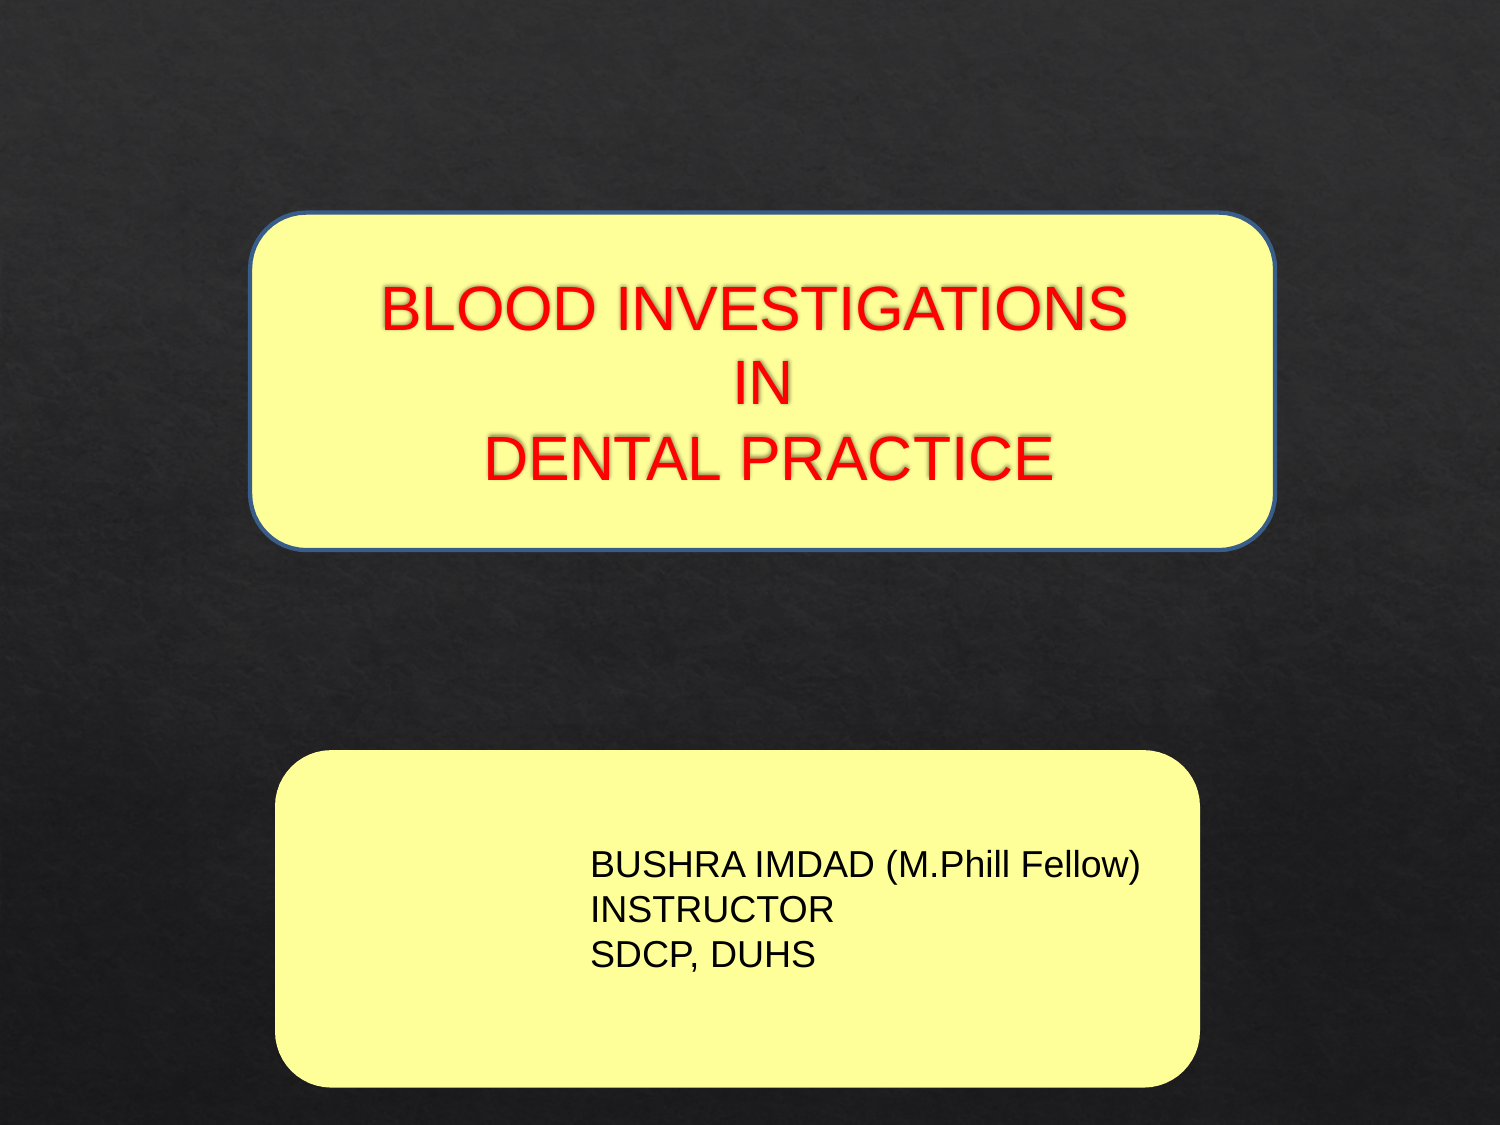

# BLOOD INVESTIGATIONS  IN
DENTAL PRACTICE

                              BUSHRA IMDAD (M.Phill Fellow)
                              INSTRUCTOR
                              SDCP, DUHS